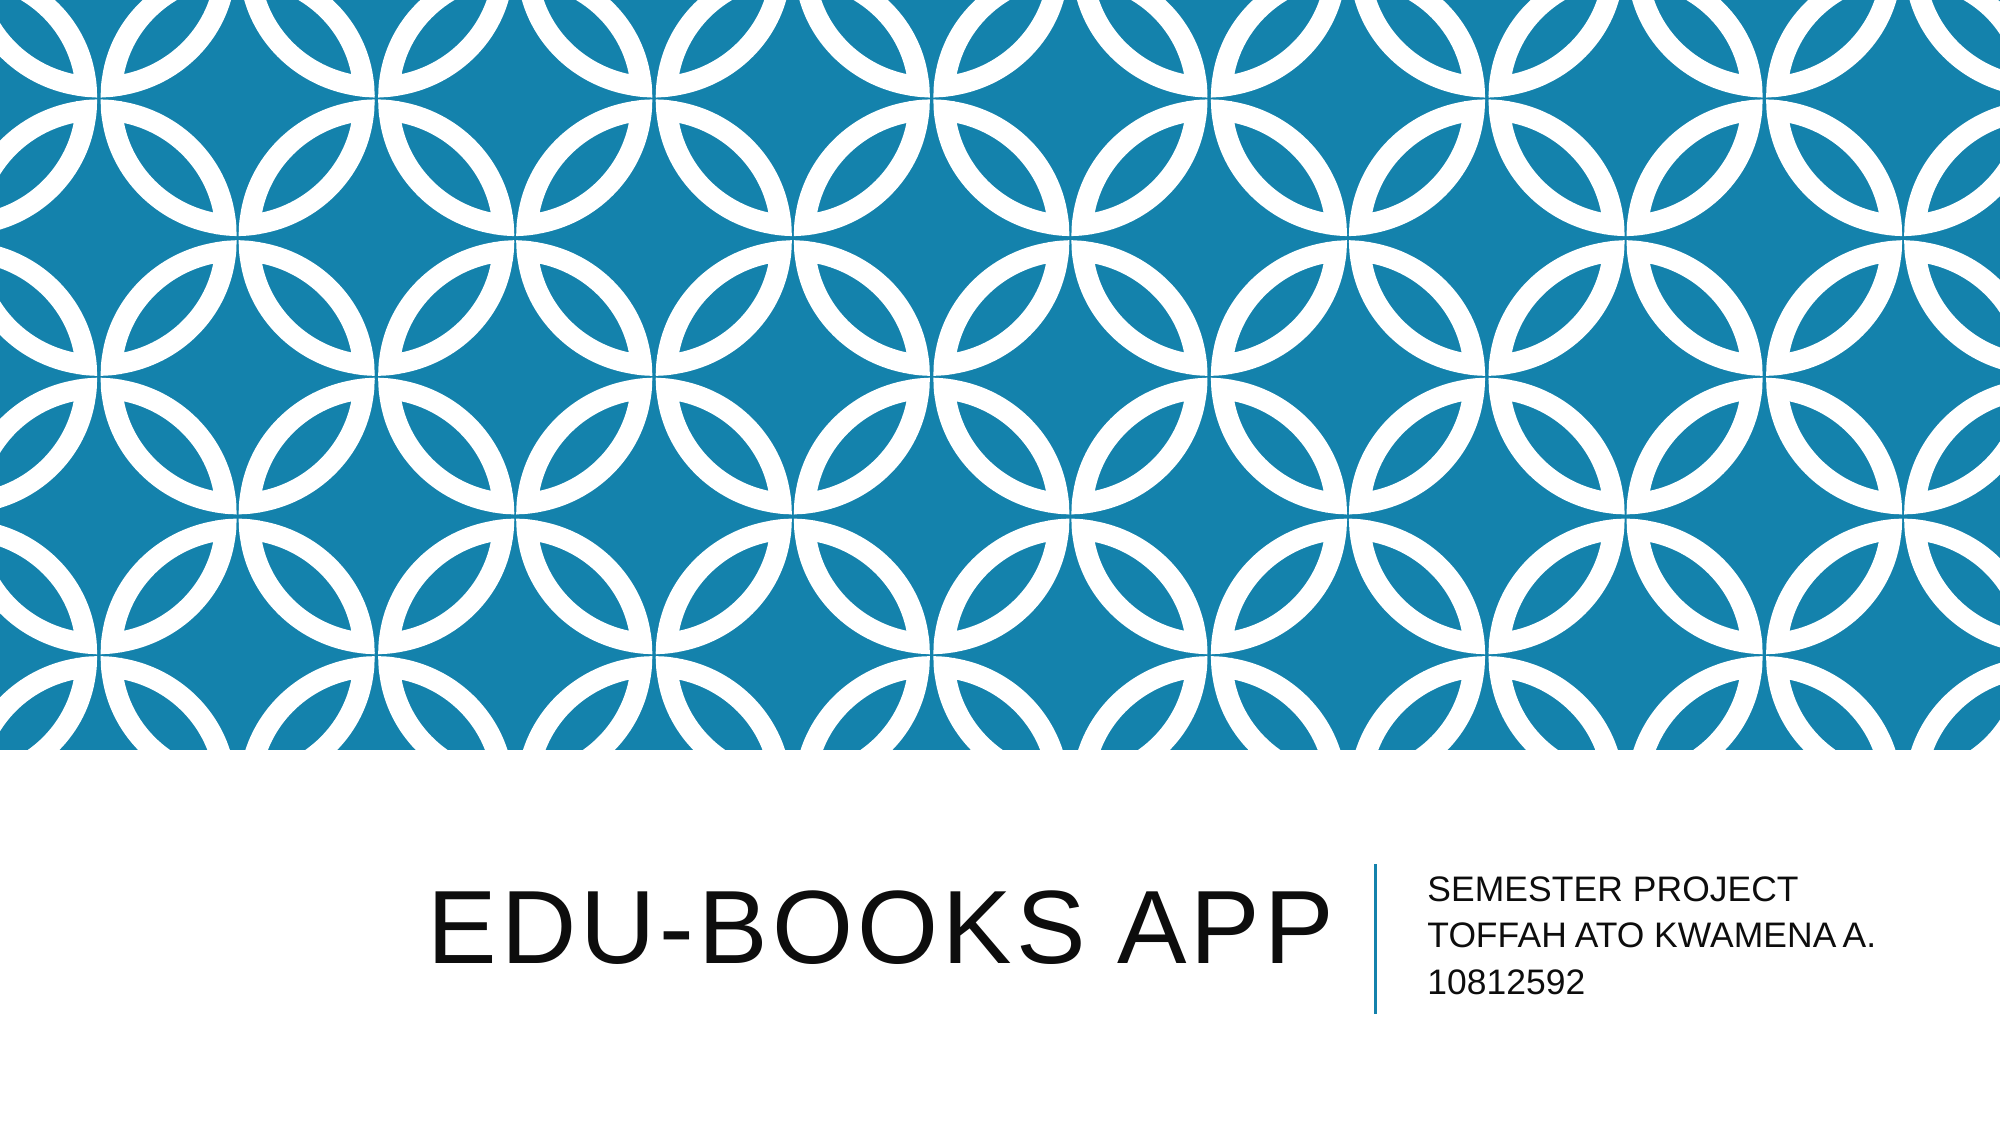

# Edu-books app
SEMESTER PROJECT
TOFFAH ATO KWAMENA A.
10812592